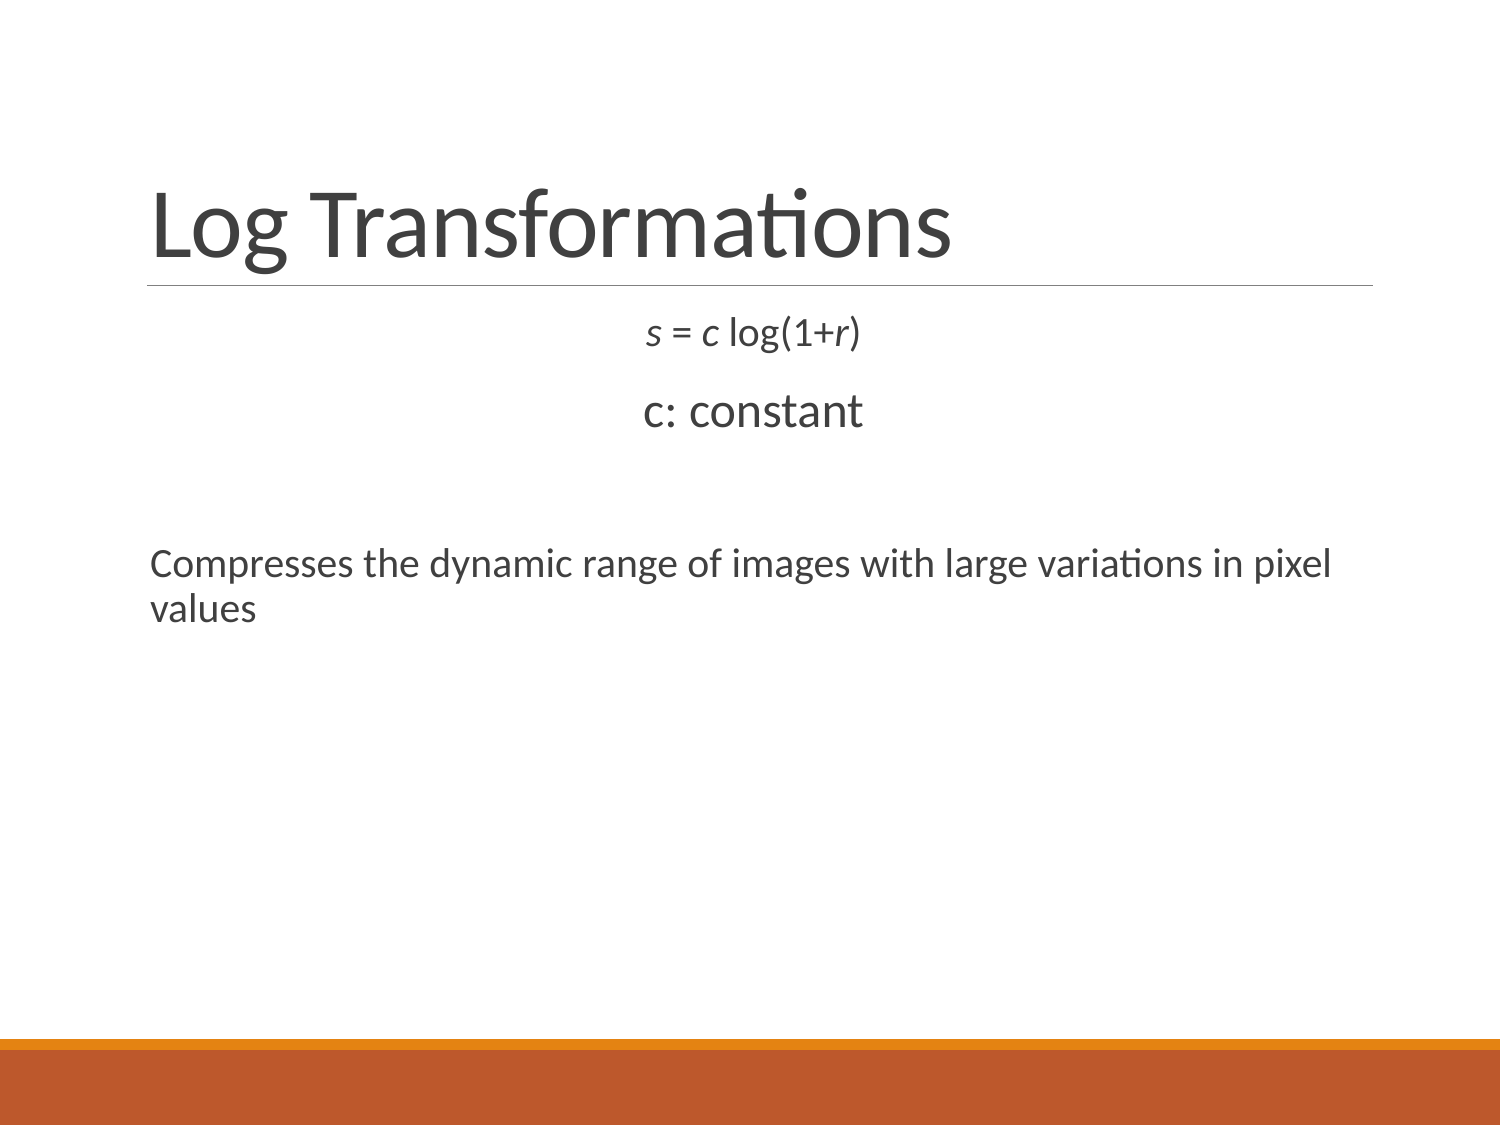

# Log Transformations
s = c log(1+r)
c: constant

Compresses the dynamic range of images with large variations in pixel values